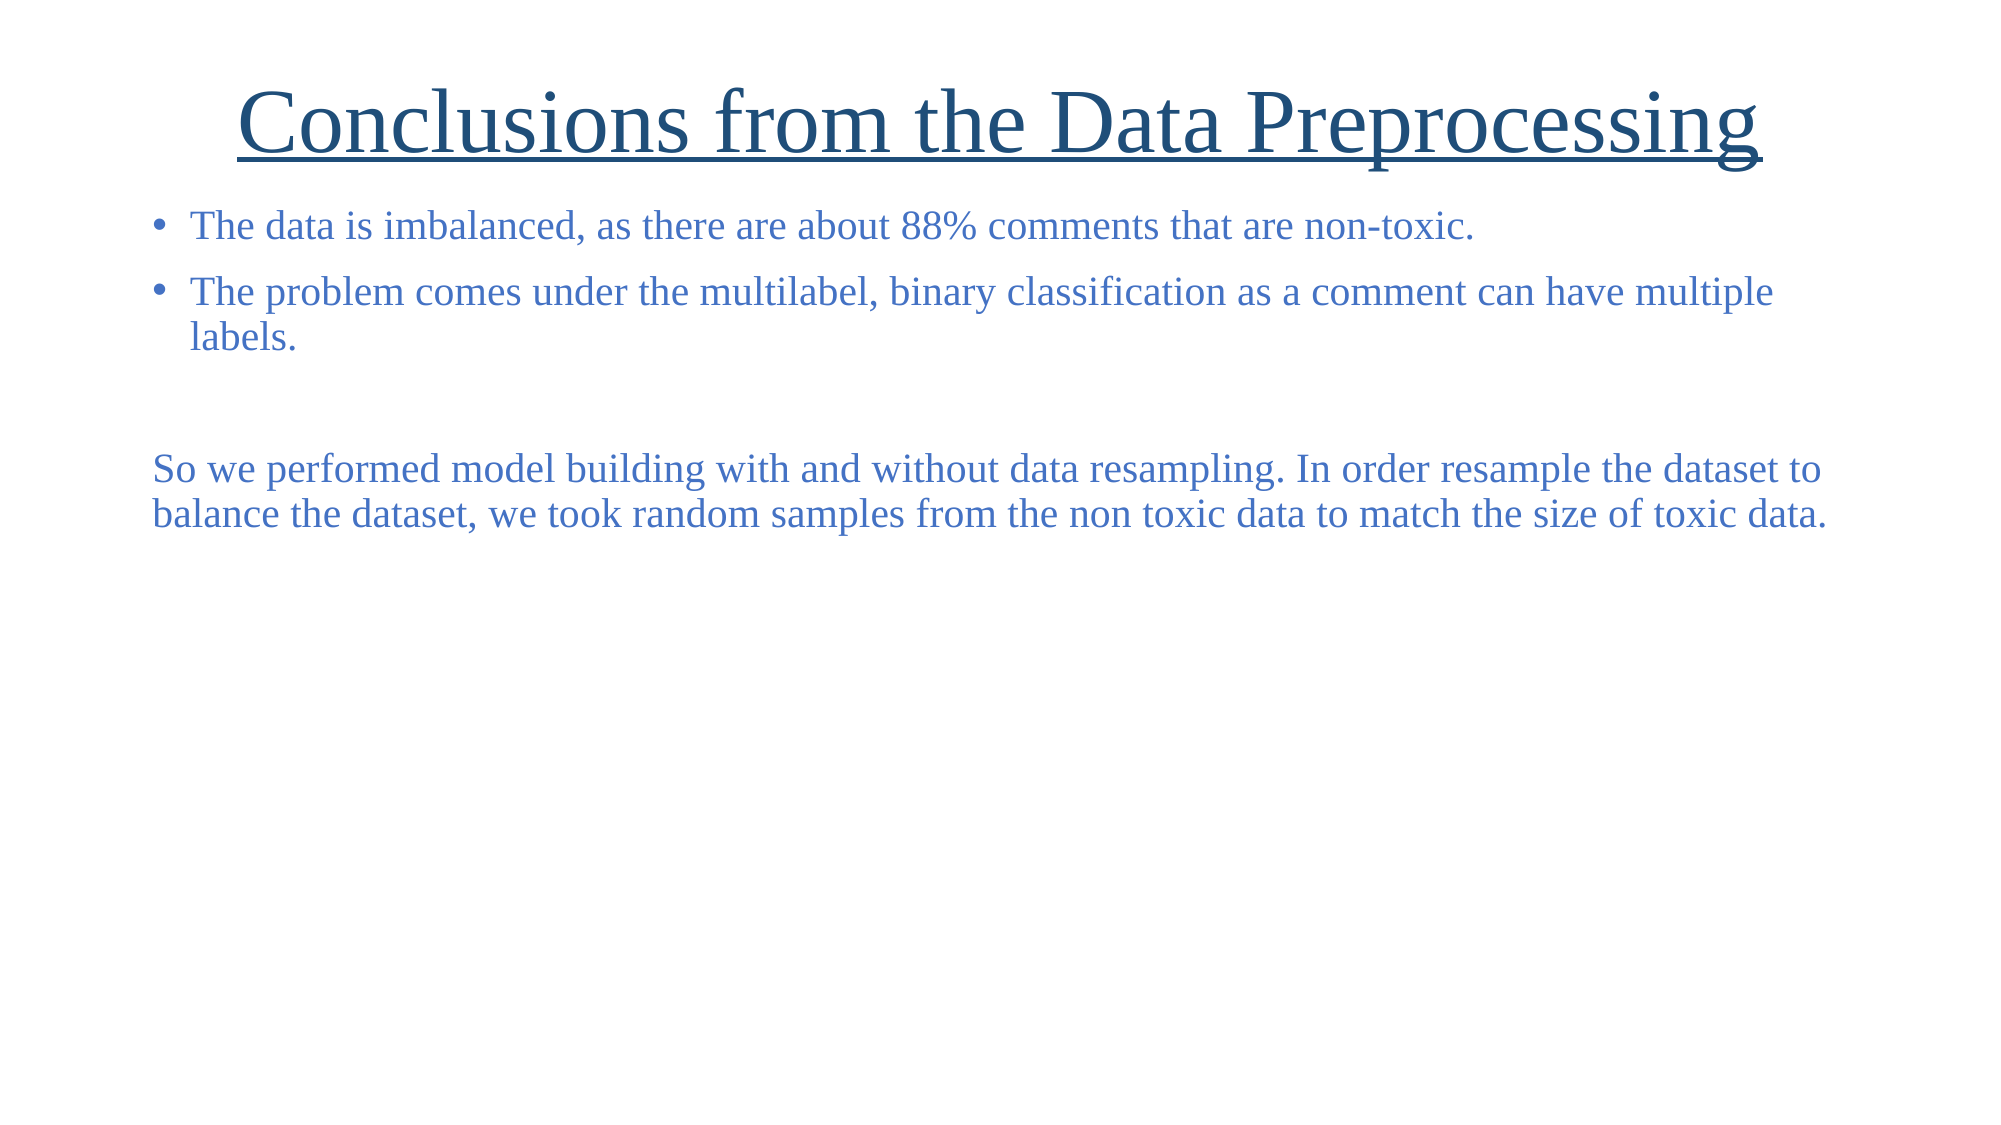

# Conclusions from the Data Preprocessing
The data is imbalanced, as there are about 88% comments that are non-toxic.
The problem comes under the multilabel, binary classification as a comment can have multiple labels.

So we performed model building with and without data resampling. In order resample the dataset to balance the dataset, we took random samples from the non toxic data to match the size of toxic data.